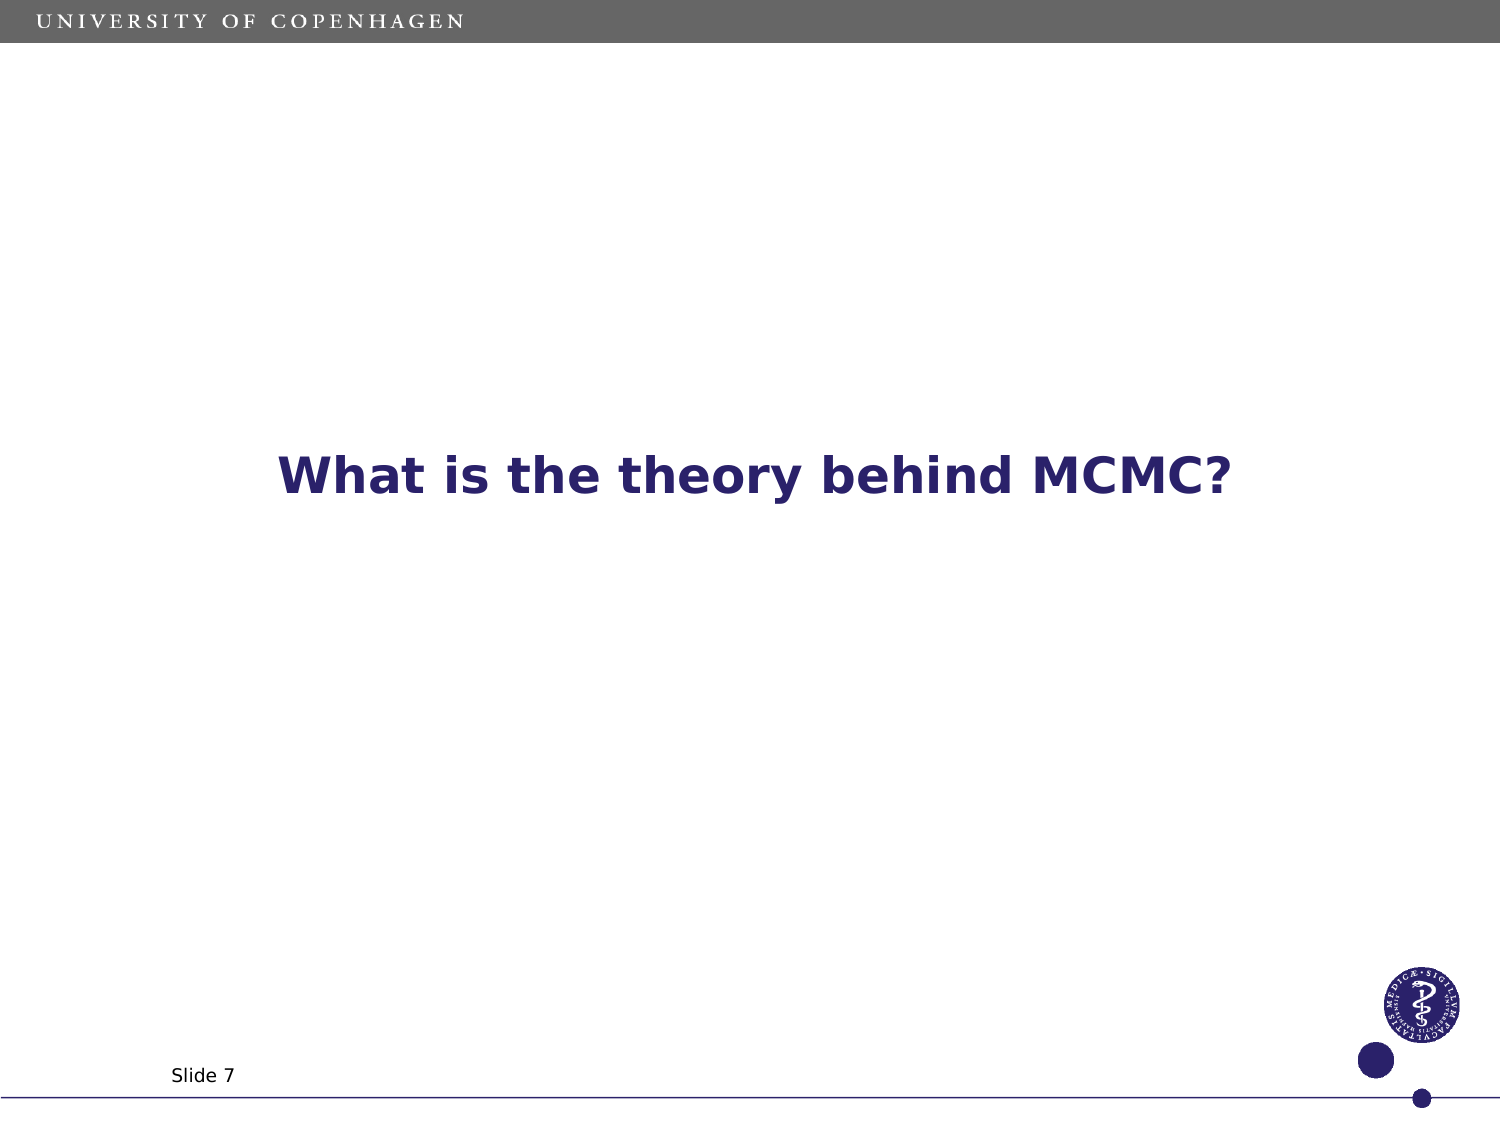

# What is the theory behind MCMC?
Slide 7